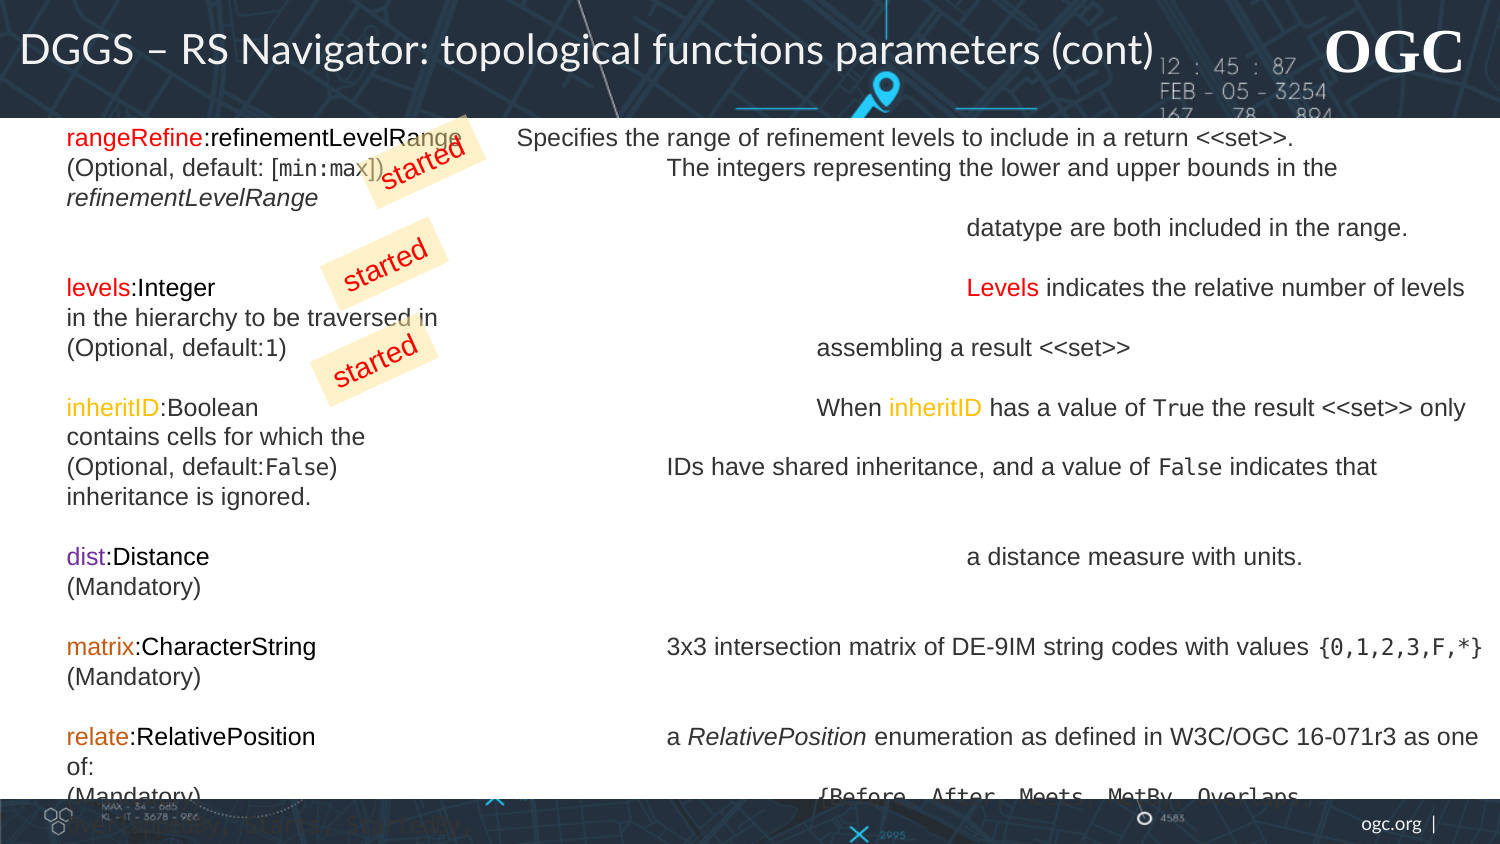

# DGGS – RS Navigator: topological functions parameters (cont)
rangeRefine:refinementLevelRange 	Specifies the range of refinement levels to include in a return <<set>>.
(Optional, default: [min:max]) 		The integers representing the lower and upper bounds in the refinementLevelRange
							datatype are both included in the range.

levels:Integer 					Levels indicates the relative number of levels in the hierarchy to be traversed in
(Optional, default:1)				assembling a result <<set>>

inheritID:Boolean				When inheritID has a value of True the result <<set>> only contains cells for which the
(Optional, default:False) 			IDs have shared inheritance, and a value of False indicates that inheritance is ignored.
dist:Distance 					a distance measure with units.
(Mandatory)

matrix:CharacterString 			3x3 intersection matrix of DE-9IM string codes with values {0,1,2,3,F,*}
(Mandatory)

relate:RelativePosition 			a RelativePosition enumeration as defined in W3C/OGC 16-071r3 as one of:
(Mandatory) 					{Before, After, Meets, MetBy, Overlaps, OverlappedBy, Starts, StartedBy,
							During, Contains, Finishes, FinishedBy, Equals, In, Disjoint}

started
started
started